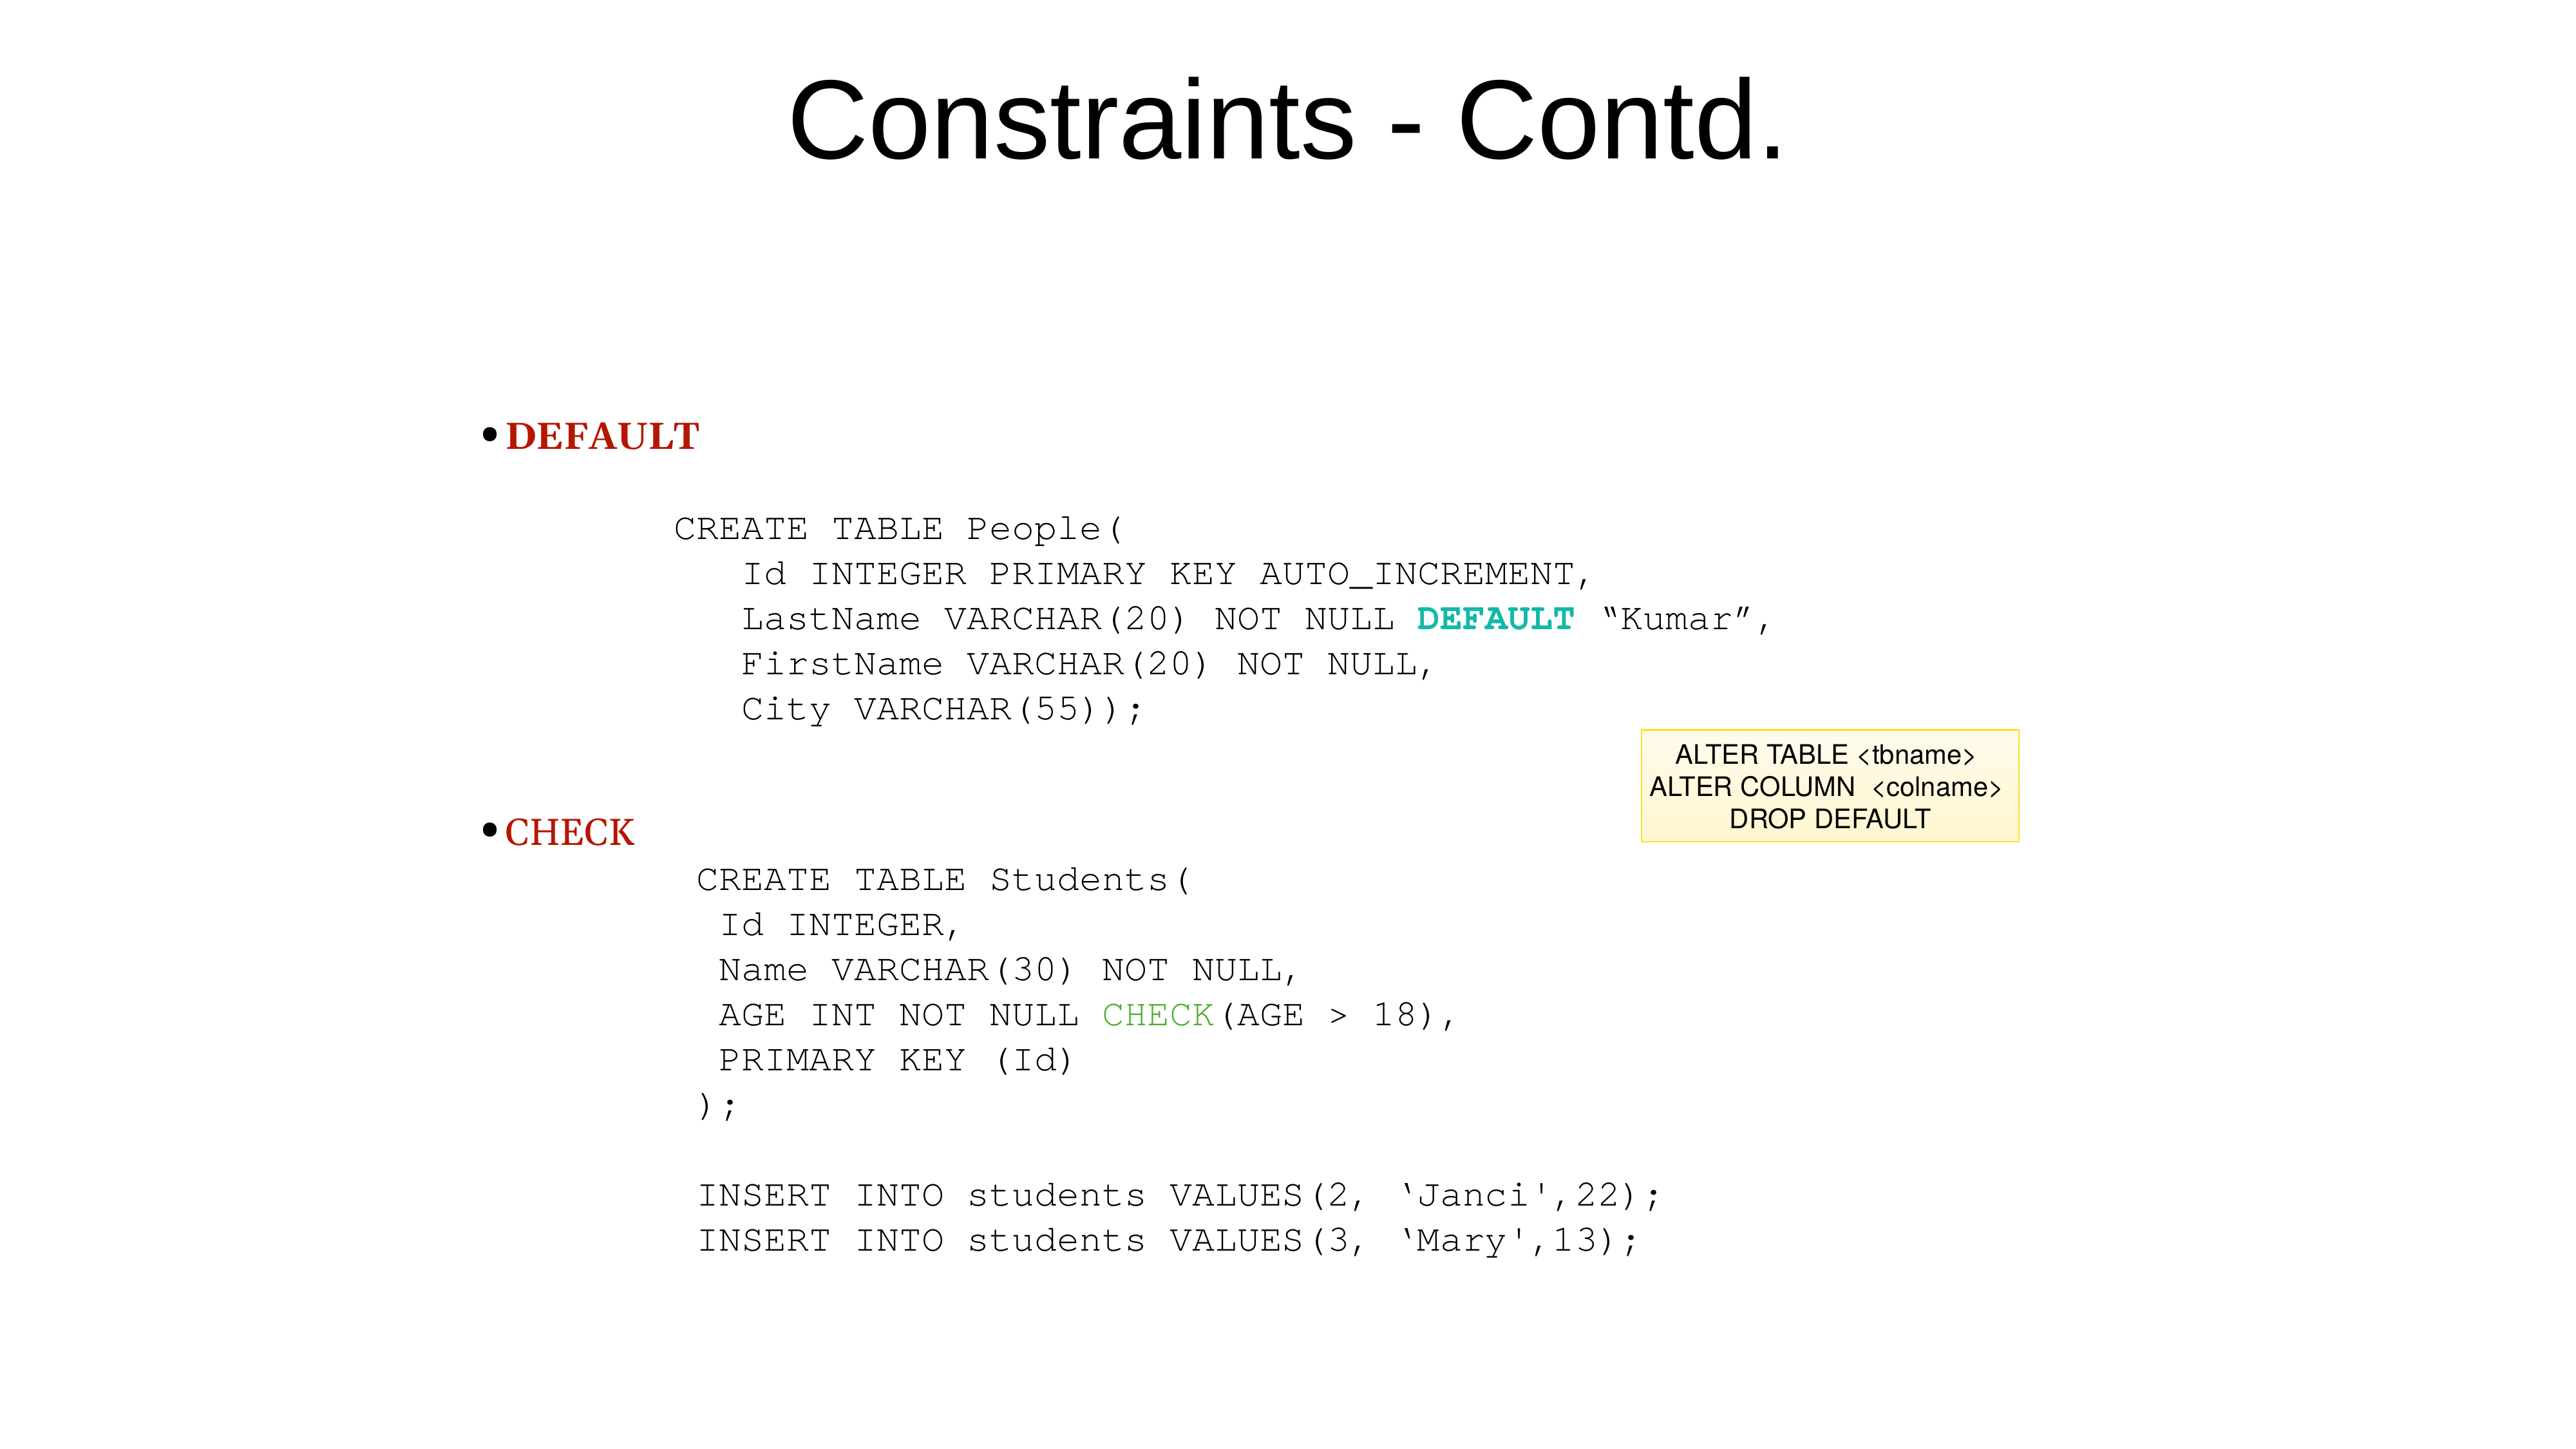

# Constraints - Contd.
DEFAULT

         CREATE TABLE People(
            Id INTEGER PRIMARY KEY AUTO_INCREMENT,
            LastName VARCHAR(20) NOT NULL DEFAULT “Kumar”,
            FirstName VARCHAR(20) NOT NULL,
            City VARCHAR(55));

CHECK
          CREATE TABLE Students(
           Id INTEGER,
           Name VARCHAR(30) NOT NULL,
           AGE INT NOT NULL CHECK(AGE > 18),
           PRIMARY KEY (Id)
          );

          INSERT INTO students VALUES(2, ‘Janci',22);
          INSERT INTO students VALUES(3, ‘Mary',13);

ALTER TABLE <tbname>
ALTER COLUMN  <colname>
DROP DEFAULT